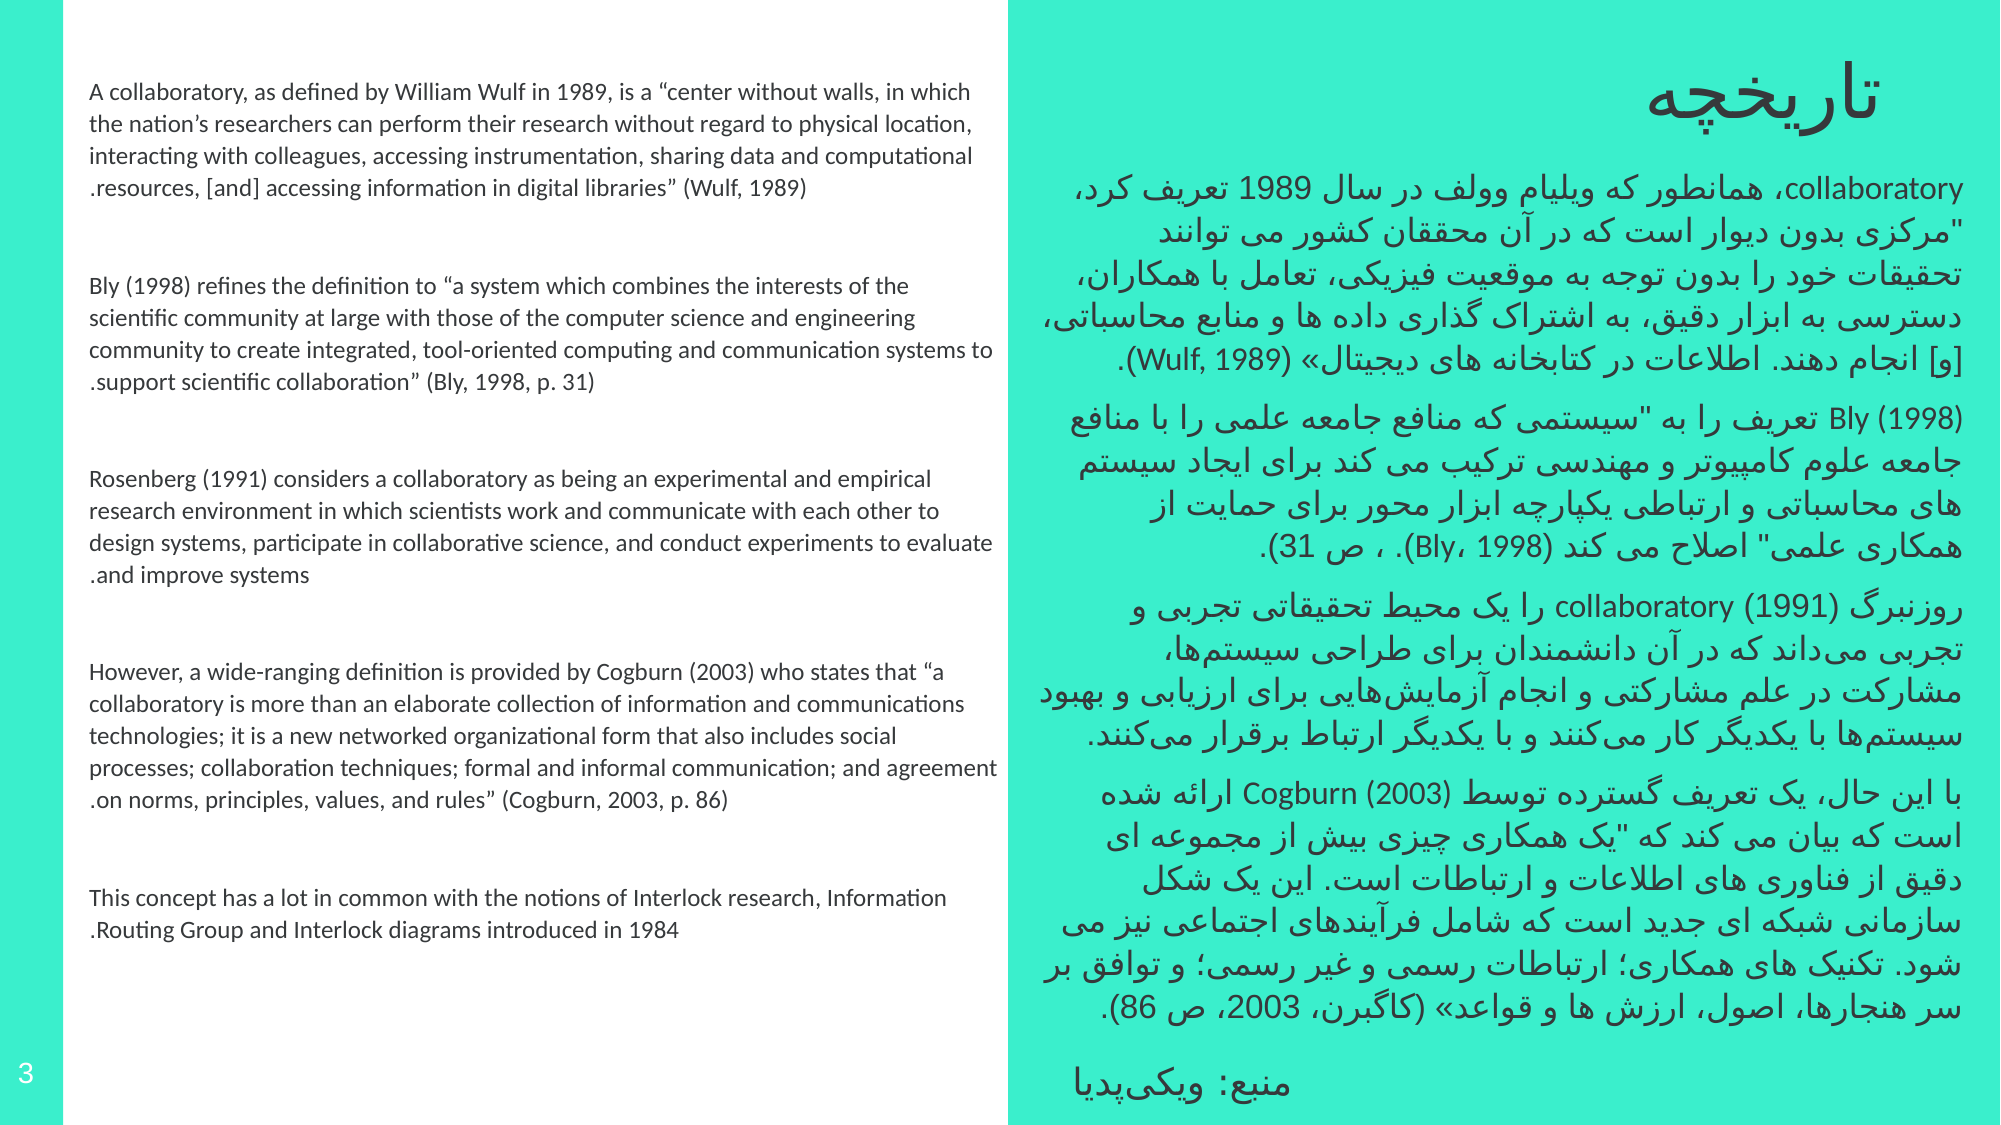

تاریخچه
A collaboratory, as defined by William Wulf in 1989, is a “center without walls, in which the nation’s researchers can perform their research without regard to physical location, interacting with colleagues, accessing instrumentation, sharing data and computational resources, [and] accessing information in digital libraries” (Wulf, 1989).

Bly (1998) refines the definition to “a system which combines the interests of the scientific community at large with those of the computer science and engineering community to create integrated, tool-oriented computing and communication systems to support scientific collaboration” (Bly, 1998, p. 31).

Rosenberg (1991) considers a collaboratory as being an experimental and empirical research environment in which scientists work and communicate with each other to design systems, participate in collaborative science, and conduct experiments to evaluate and improve systems.

However, a wide-ranging definition is provided by Cogburn (2003) who states that “a collaboratory is more than an elaborate collection of information and communications technologies; it is a new networked organizational form that also includes social processes; collaboration techniques; formal and informal communication; and agreement on norms, principles, values, and rules” (Cogburn, 2003, p. 86).

This concept has a lot in common with the notions of Interlock research, Information Routing Group and Interlock diagrams introduced in 1984.
collaboratory، همانطور که ویلیام وولف در سال 1989 تعریف کرد، "مرکزی بدون دیوار است که در آن محققان کشور می توانند تحقیقات خود را بدون توجه به موقعیت فیزیکی، تعامل با همکاران، دسترسی به ابزار دقیق، به اشتراک گذاری داده ها و منابع محاسباتی، [و] انجام دهند. اطلاعات در کتابخانه های دیجیتال» (Wulf, 1989).
Bly (1998) تعریف را به "سیستمی که منافع جامعه علمی را با منافع جامعه علوم کامپیوتر و مهندسی ترکیب می کند برای ایجاد سیستم های محاسباتی و ارتباطی یکپارچه ابزار محور برای حمایت از همکاری علمی" اصلاح می کند (Bly، 1998). ، ص 31).
روزنبرگ (1991) collaboratory را یک محیط تحقیقاتی تجربی و تجربی می‌داند که در آن دانشمندان برای طراحی سیستم‌ها، مشارکت در علم مشارکتی و انجام آزمایش‌هایی برای ارزیابی و بهبود سیستم‌ها با یکدیگر کار می‌کنند و با یکدیگر ارتباط برقرار می‌کنند.
با این حال، یک تعریف گسترده توسط Cogburn (2003) ارائه شده است که بیان می کند که "یک همکاری چیزی بیش از مجموعه ای دقیق از فناوری های اطلاعات و ارتباطات است. این یک شکل سازمانی شبکه ای جدید است که شامل فرآیندهای اجتماعی نیز می شود. تکنیک های همکاری؛ ارتباطات رسمی و غیر رسمی؛ و توافق بر سر هنجارها، اصول، ارزش ها و قواعد» (کاگبرن، 2003، ص 86).

منبع: ویکی‌پدیا
3